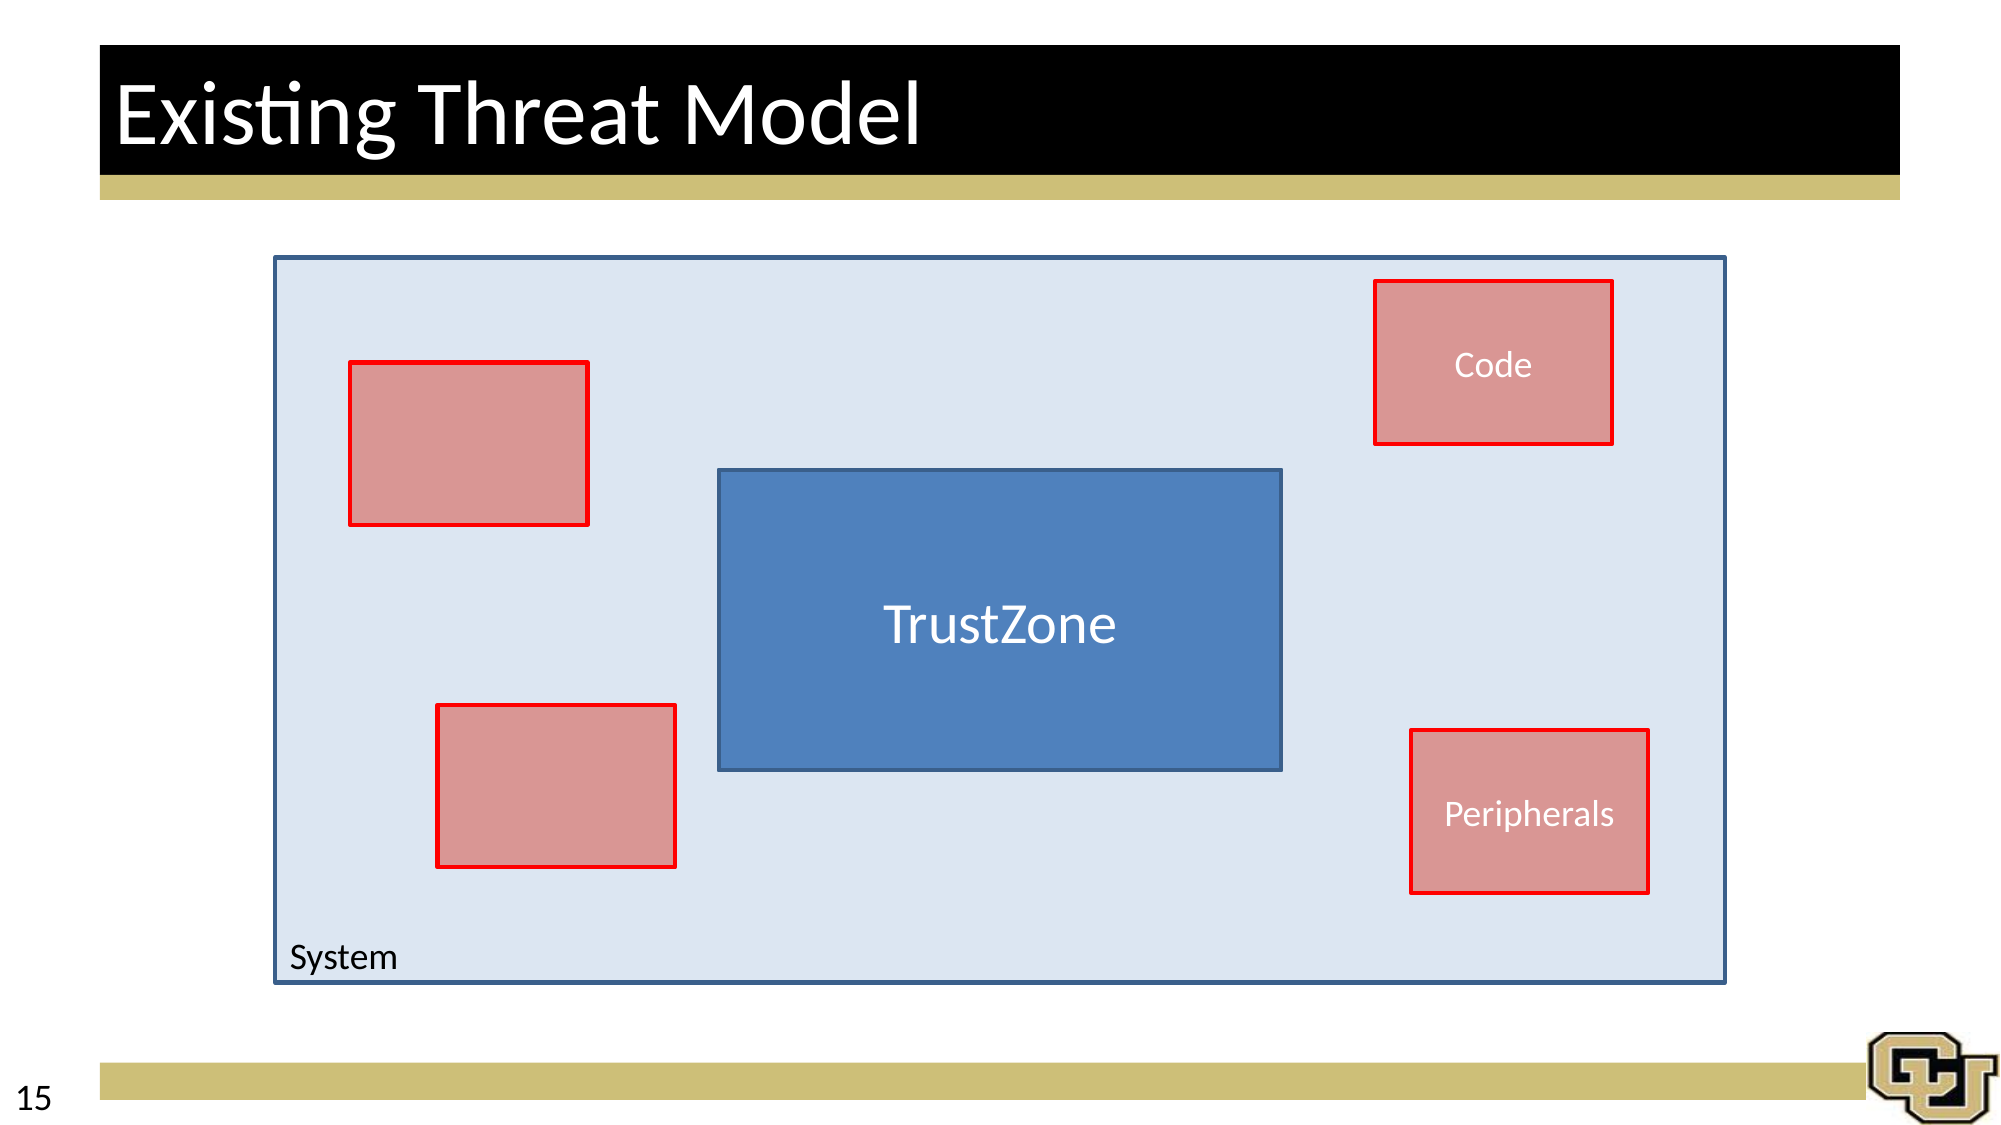

# Existing Threat Model

Code

Secure Hardware
TrustZone

Peripherals
System
15